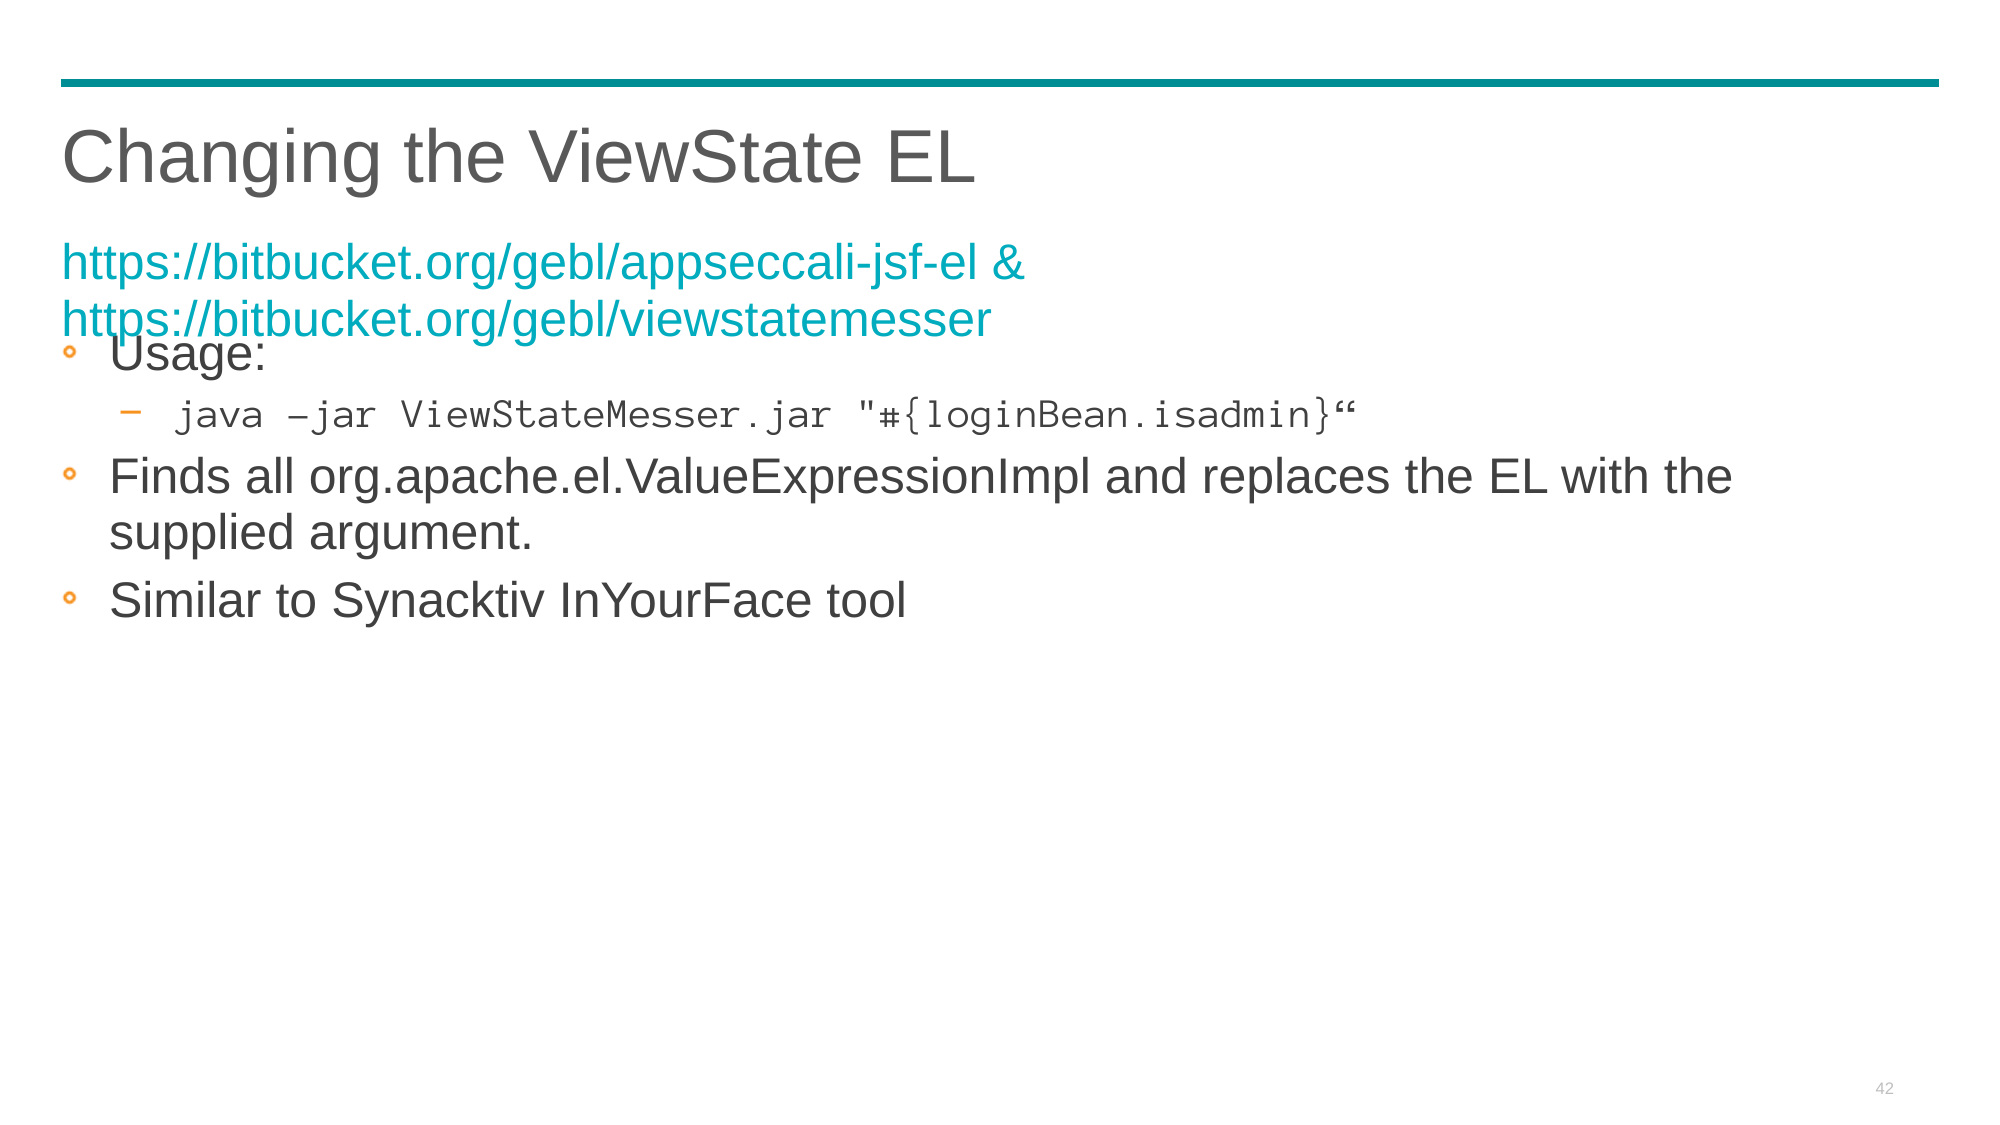

# Changing the ViewState EL
https://bitbucket.org/gebl/appseccali-jsf-el & https://bitbucket.org/gebl/viewstatemesser
Usage:
java -jar ViewStateMesser.jar "#{loginBean.isadmin}“
Finds all org.apache.el.ValueExpressionImpl and replaces the EL with the supplied argument.
Similar to Synacktiv InYourFace tool